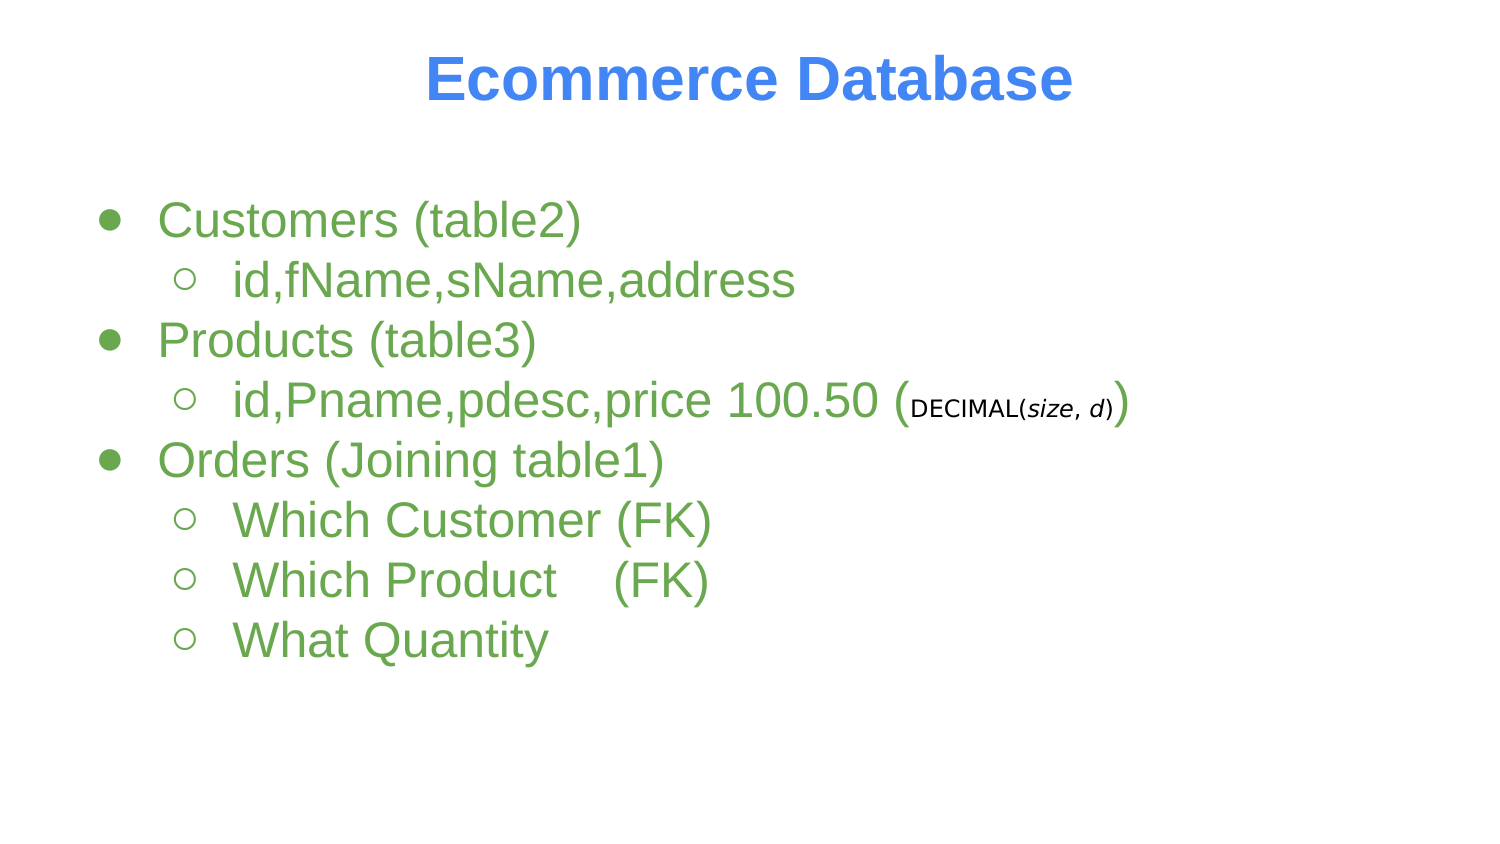

Ecommerce Database
Customers (table2)
id,fName,sName,address
Products (table3)
id,Pname,pdesc,price 100.50 (DECIMAL(size, d))
Orders (Joining table1)
Which Customer (FK)
Which Product    (FK)
What Quantity